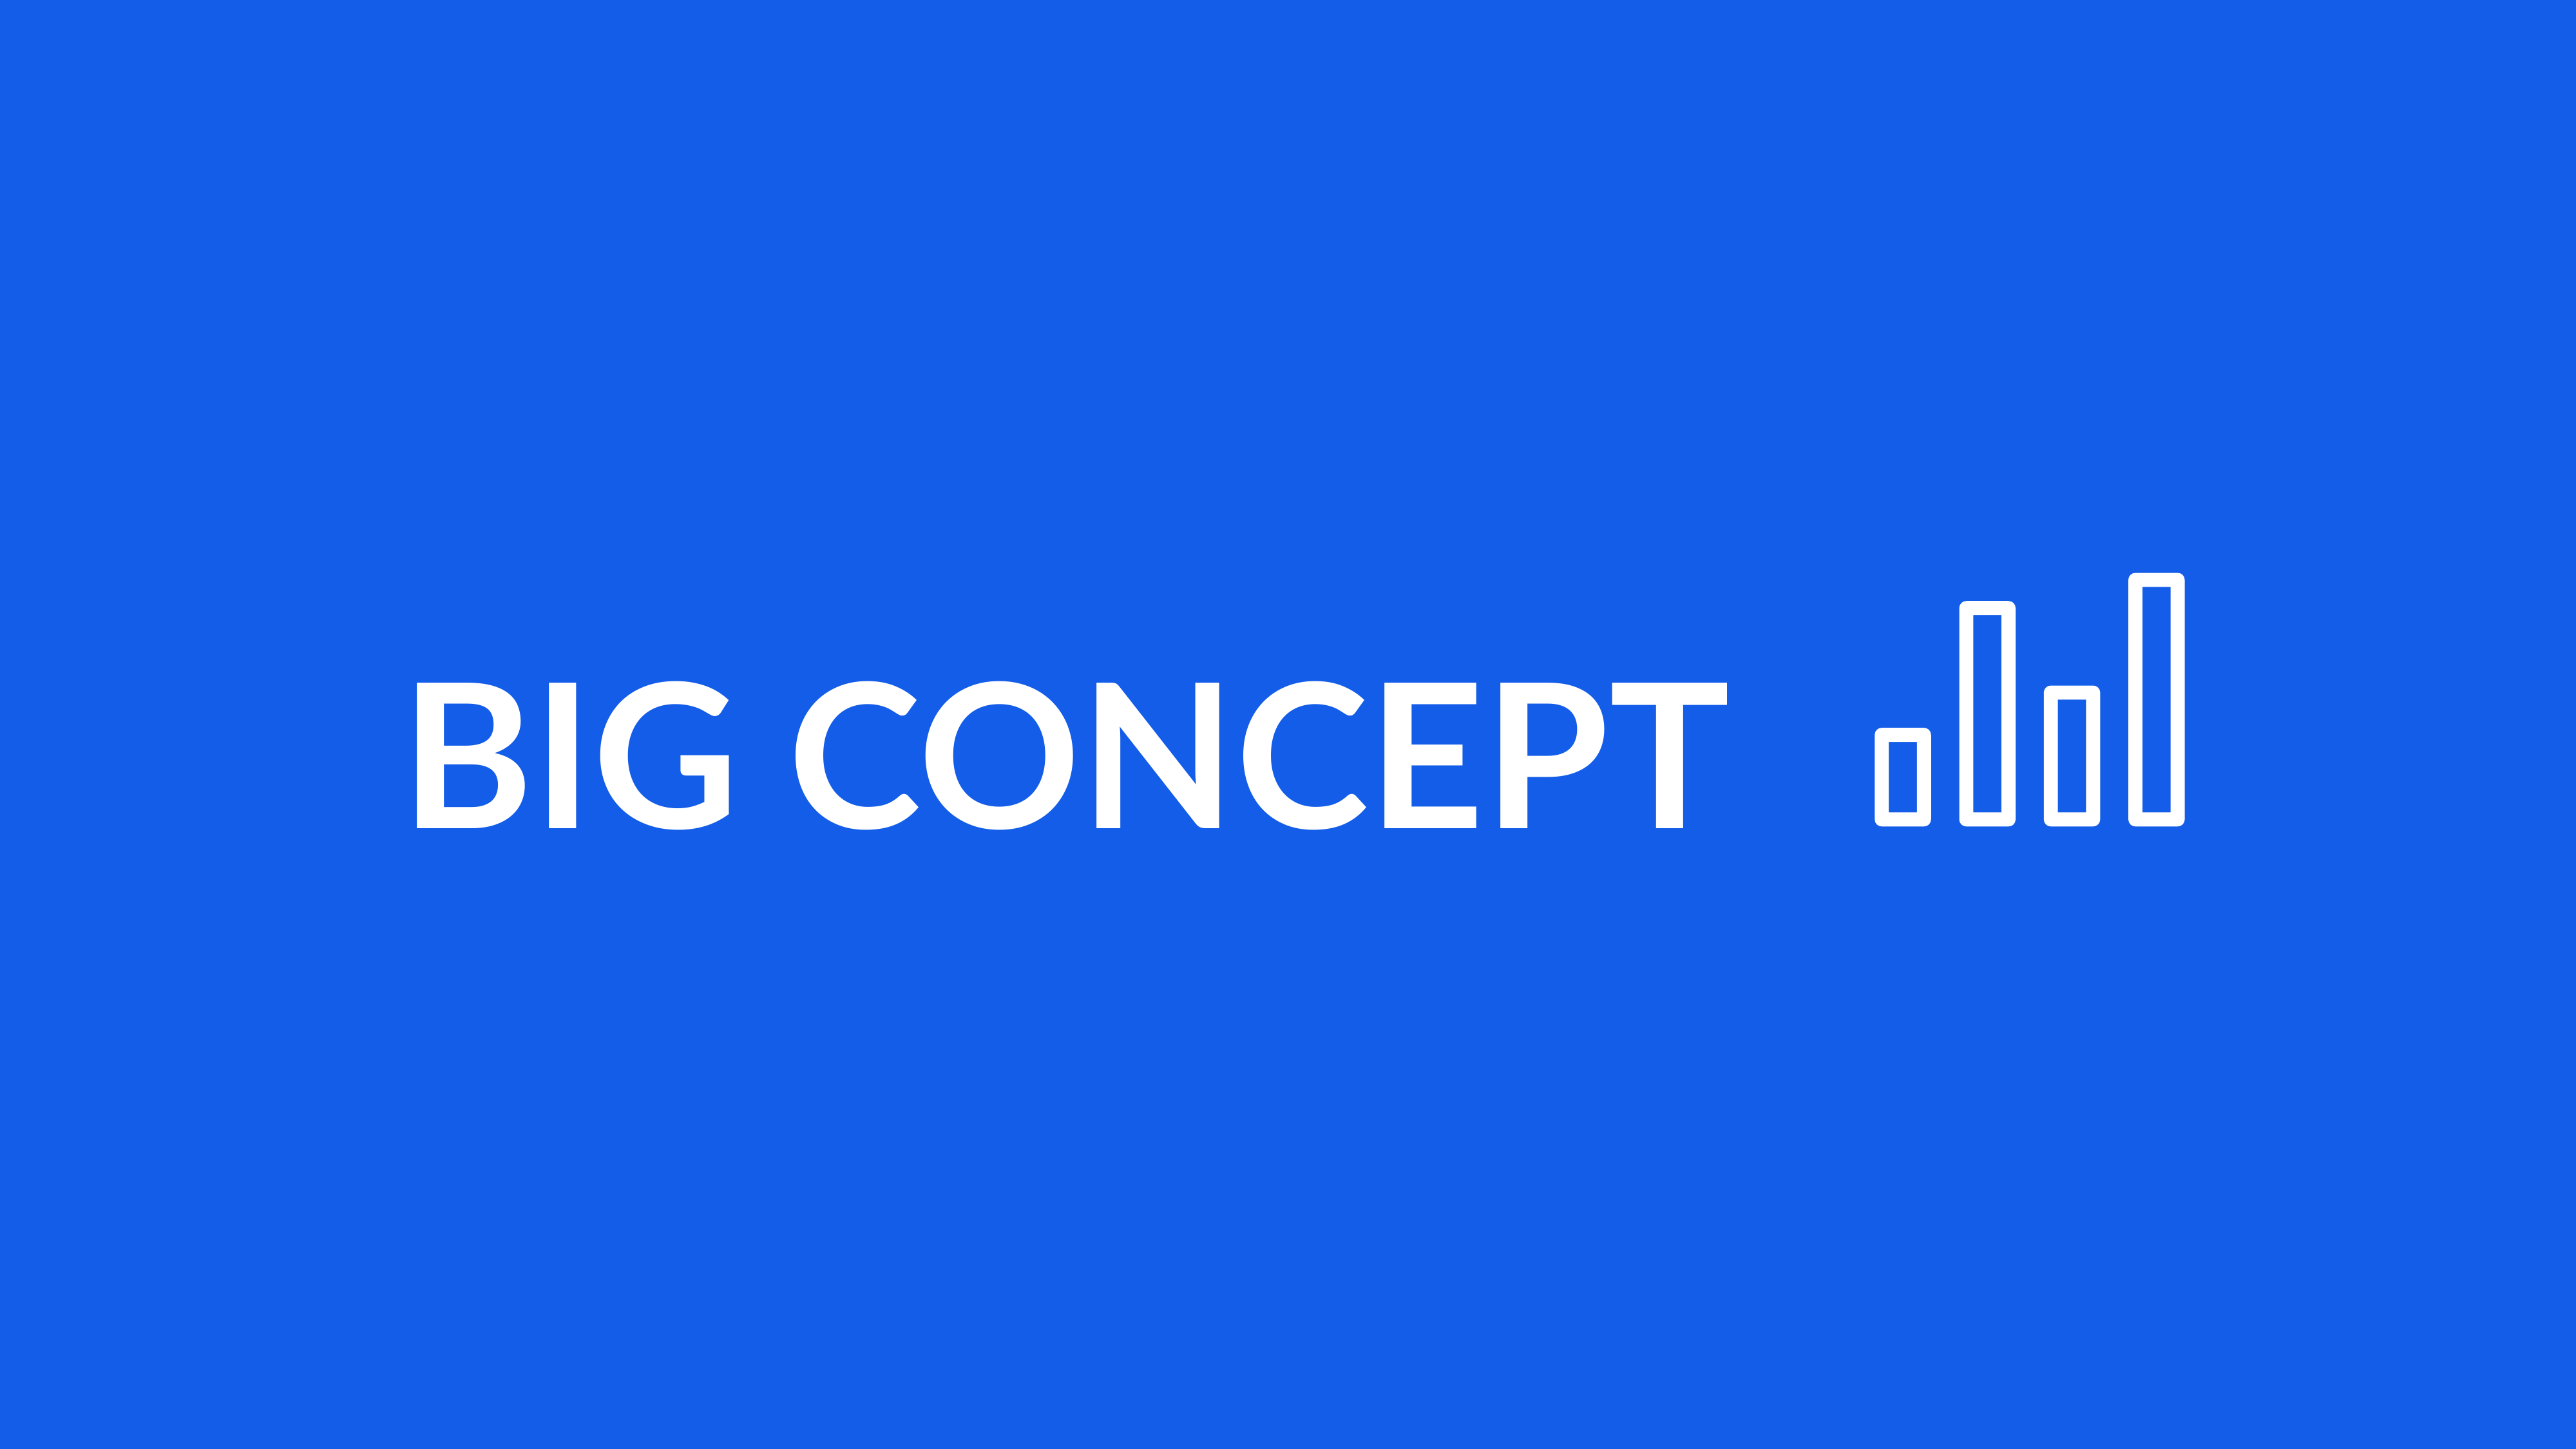

BIG CONCEPT
With this in mind, the marketing department would inform the department to create a prototype.